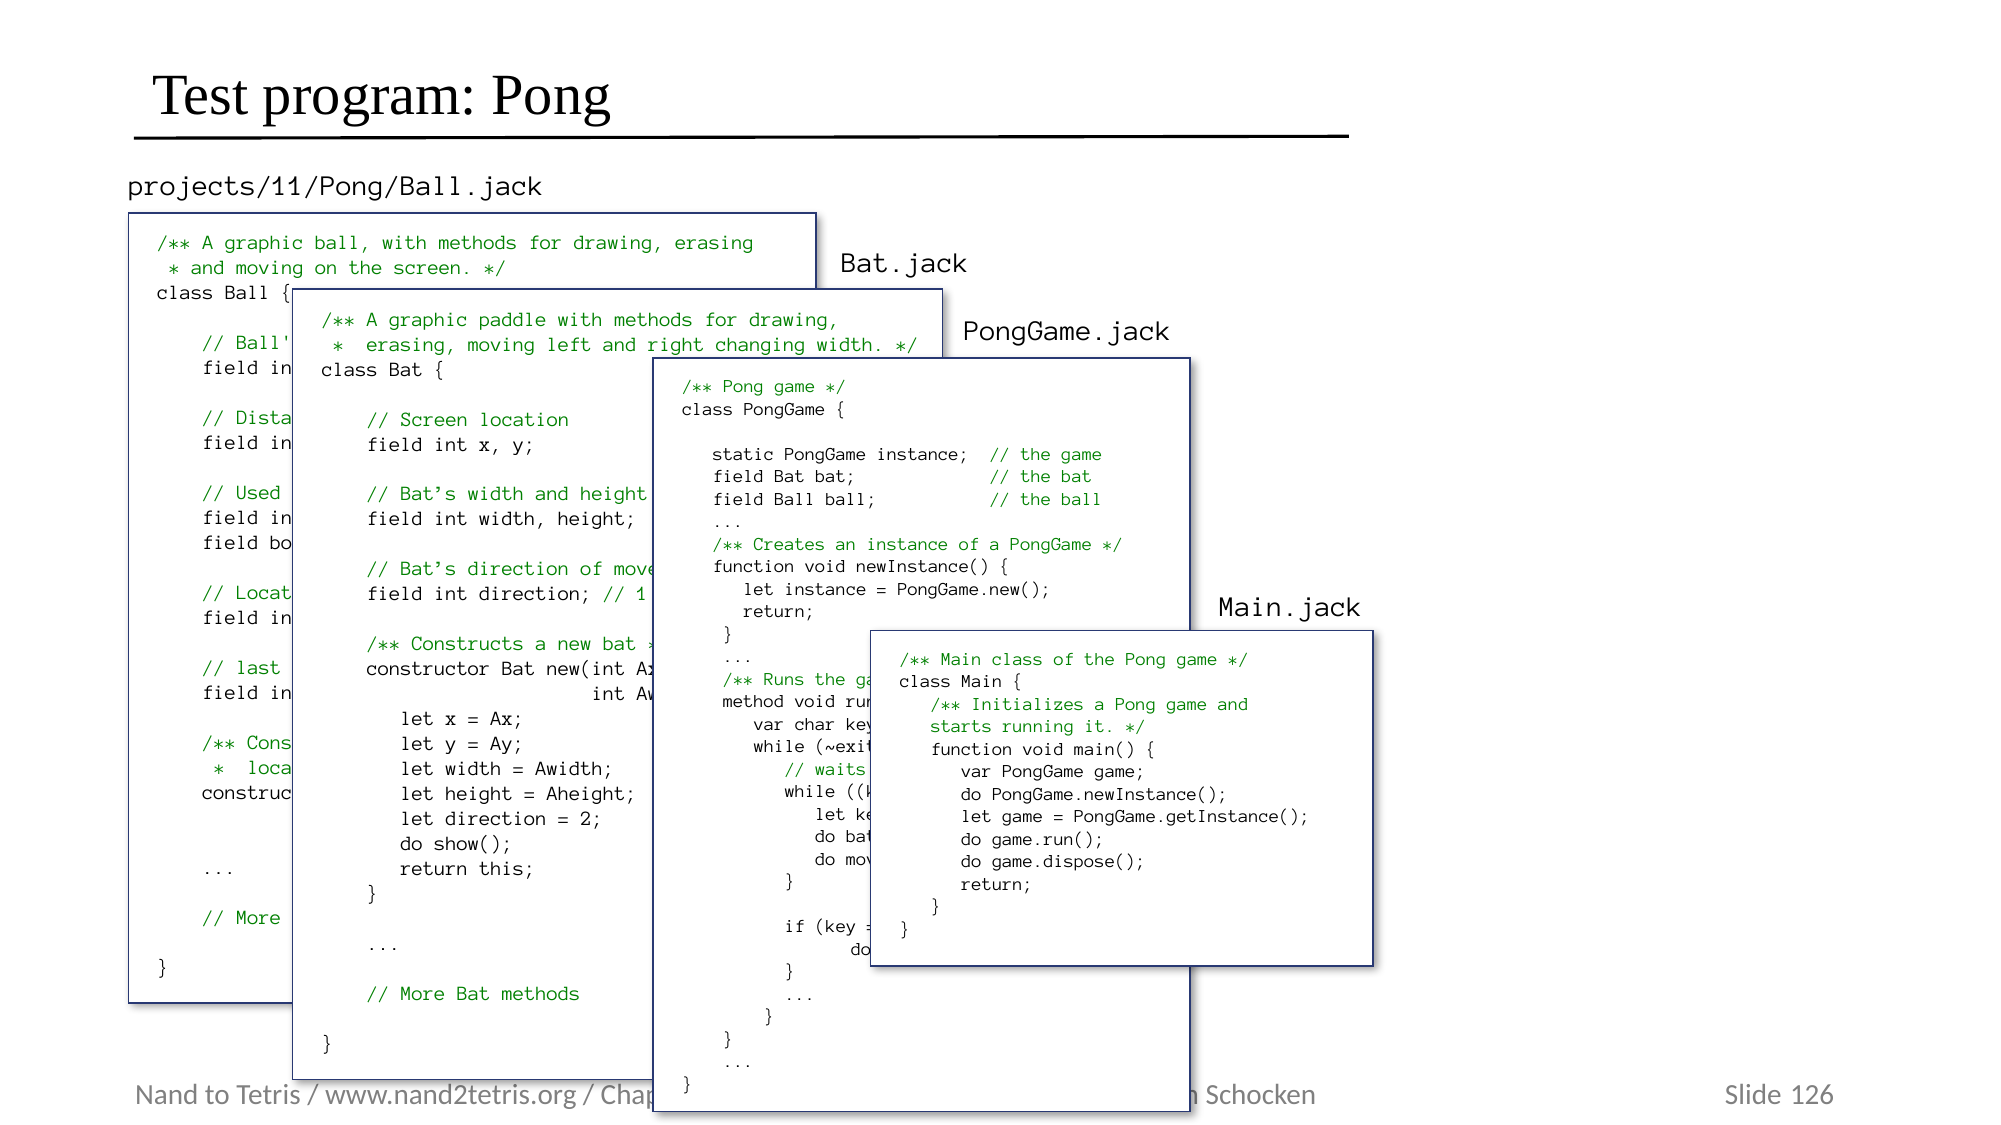

# Test program: Pong

projects/11/Pong/Ball.jack
/** A graphic ball, with methods for drawing, erasing
 * and moving on the screen. */
class Ball {

    // Ball's screen location (in pixels)
    field int x, y;

    // Distance from last destination
    field int lengthx, lengthy;

    // Used for straight line movement computation
    field int d, straightD, diagonalD;
    field boolean invert, positivex, positivey;

    // Locations of walls
    field int leftWall, rightWall, topWall, bottomWall;

    // last wall that the ball was bounced from
    field int wall;

    /** Constructs a new Ball with an initial ball
     *  location and wall locations. */
    constructor Ball new(int Ax, int Ay, int AleftWall,
                         int ArightWall, int AtopWall,
                         int AbottomWall) {}
    ...

    // More Ball methods

}
Bat.jack
/** A graphic paddle with methods for drawing,
 *  erasing, moving left and right changing width. */
class Bat {

    // Screen location
    field int x, y;

    // Bat’s width and height
    field int width, height;

    // Bat’s direction of movement
    field int direction; // 1 = left, 2 = right

    /** Constructs a new bat */
    constructor Bat new(int Ax, int Ay,
                        int Awidth, int Aheight) {
	  let x = Ax;
	  let y = Ay;
   	  let width = Awidth;
	  let height = Aheight;
	  let direction = 2;
       do show();
       return this;
    }

    ...

    // More Bat methods

}

PongGame.jack
/** Pong game */
class PongGame {

   static PongGame instance;  // the game
   field Bat bat;             // the bat
   field Ball ball;           // the ball
   ...
   /** Creates an instance of a PongGame */
   function void newInstance() {
      let instance = PongGame.new();
      return;
    }
    ...
    /** Runs the game. */
    method void run() {
       var char key;
       while (~exit) {
          // waits for a key to be pressed.
          while ((key = 0) & (~exit)) {
             let key = Keyboard.keyPressed();
             do bat.move();
             do moveBall();
          }

          if (key = 130) {
	           do bat.setDirection(1);
          }
          ...
        }
    }
    ...
}
Main.jack
/** Main class of the Pong game */
class Main {
   /** Initializes a Pong game and
   starts running it. */
   function void main() {
      var PongGame game;
      do PongGame.newInstance();
      let game = PongGame.getInstance();
      do game.run();
      do game.dispose();
      return;
   }
}